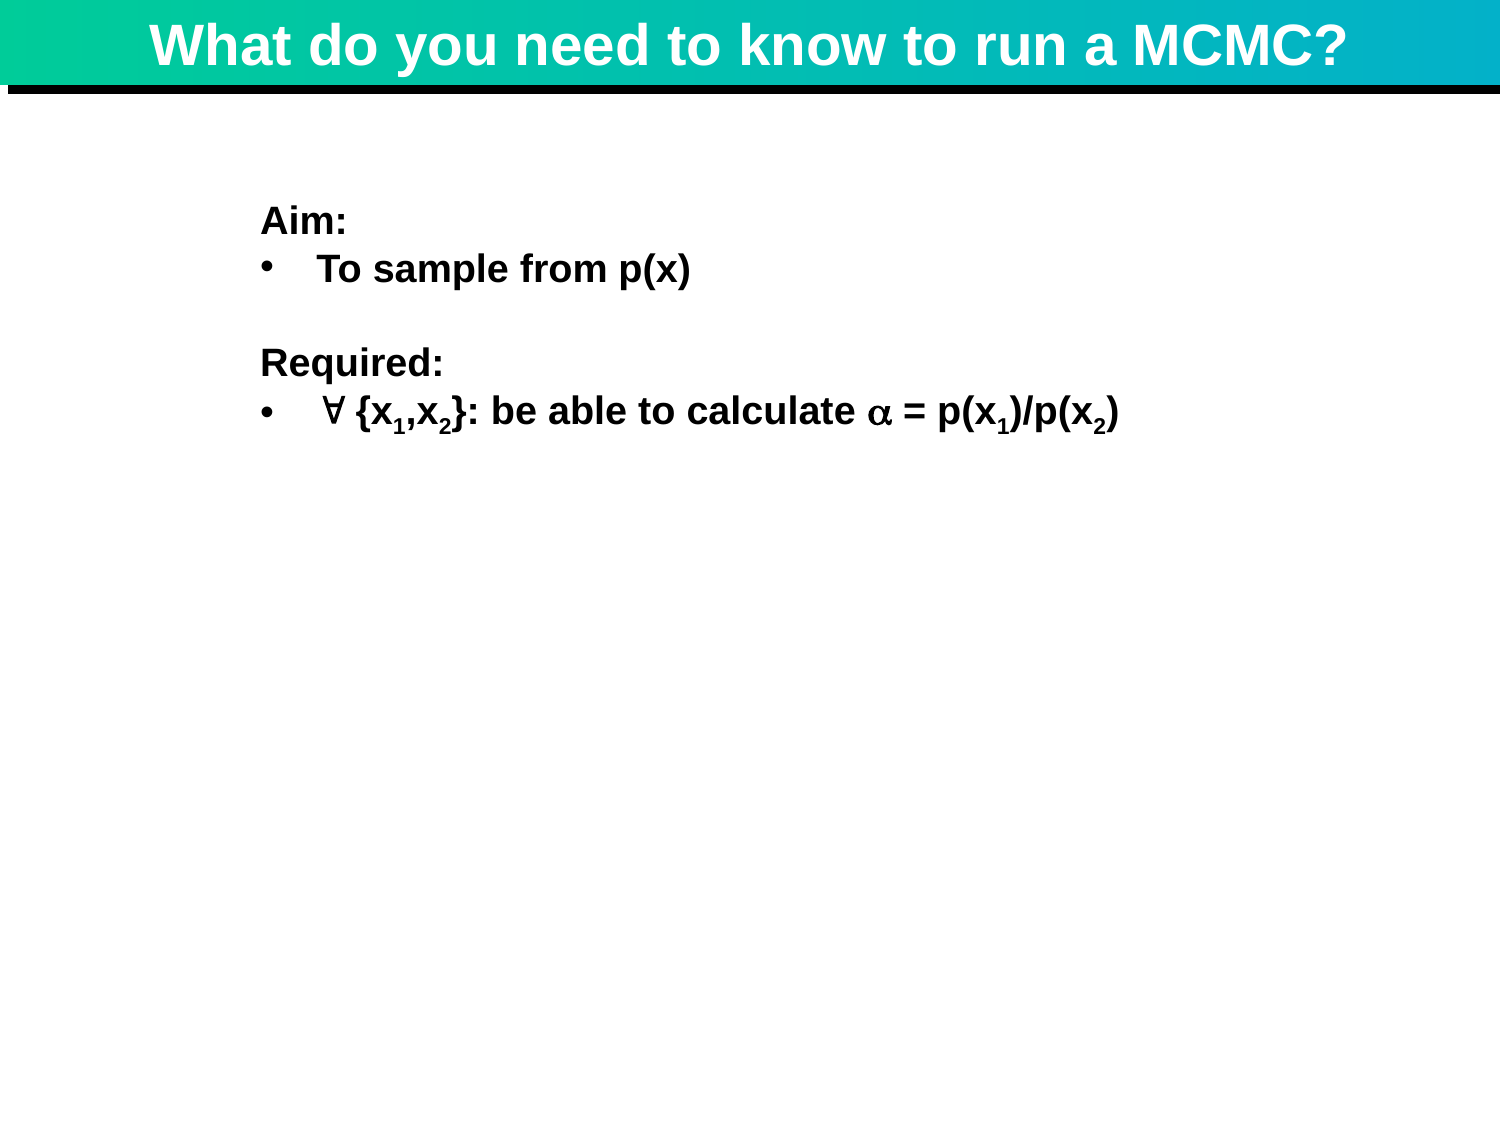

# What do you need to know to run a MCMC?
Aim:
To sample from p(x)

Required:
∀ {x1,x2}: be able to calculate α = p(x1)/p(x2)